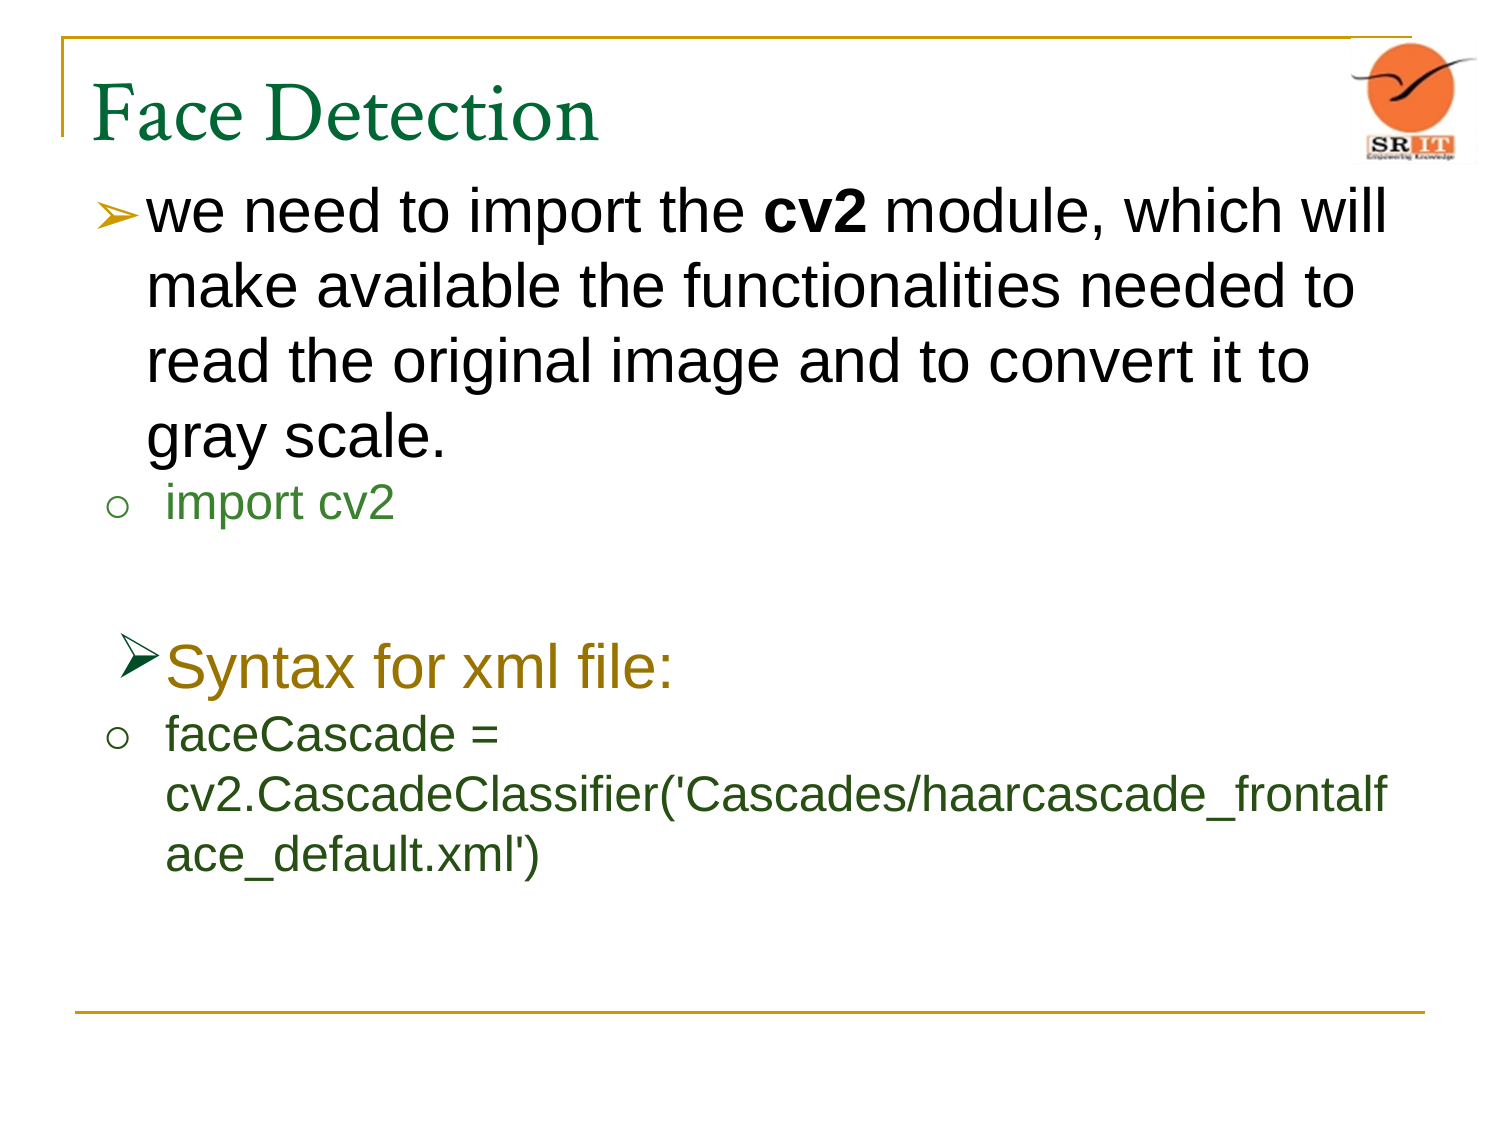

# Face Detection
we need to import the cv2 module, which will make available the functionalities needed to read the original image and to convert it to gray scale.
import cv2

Syntax for xml file:
faceCascade = cv2.CascadeClassifier('Cascades/haarcascade_frontalface_default.xml')